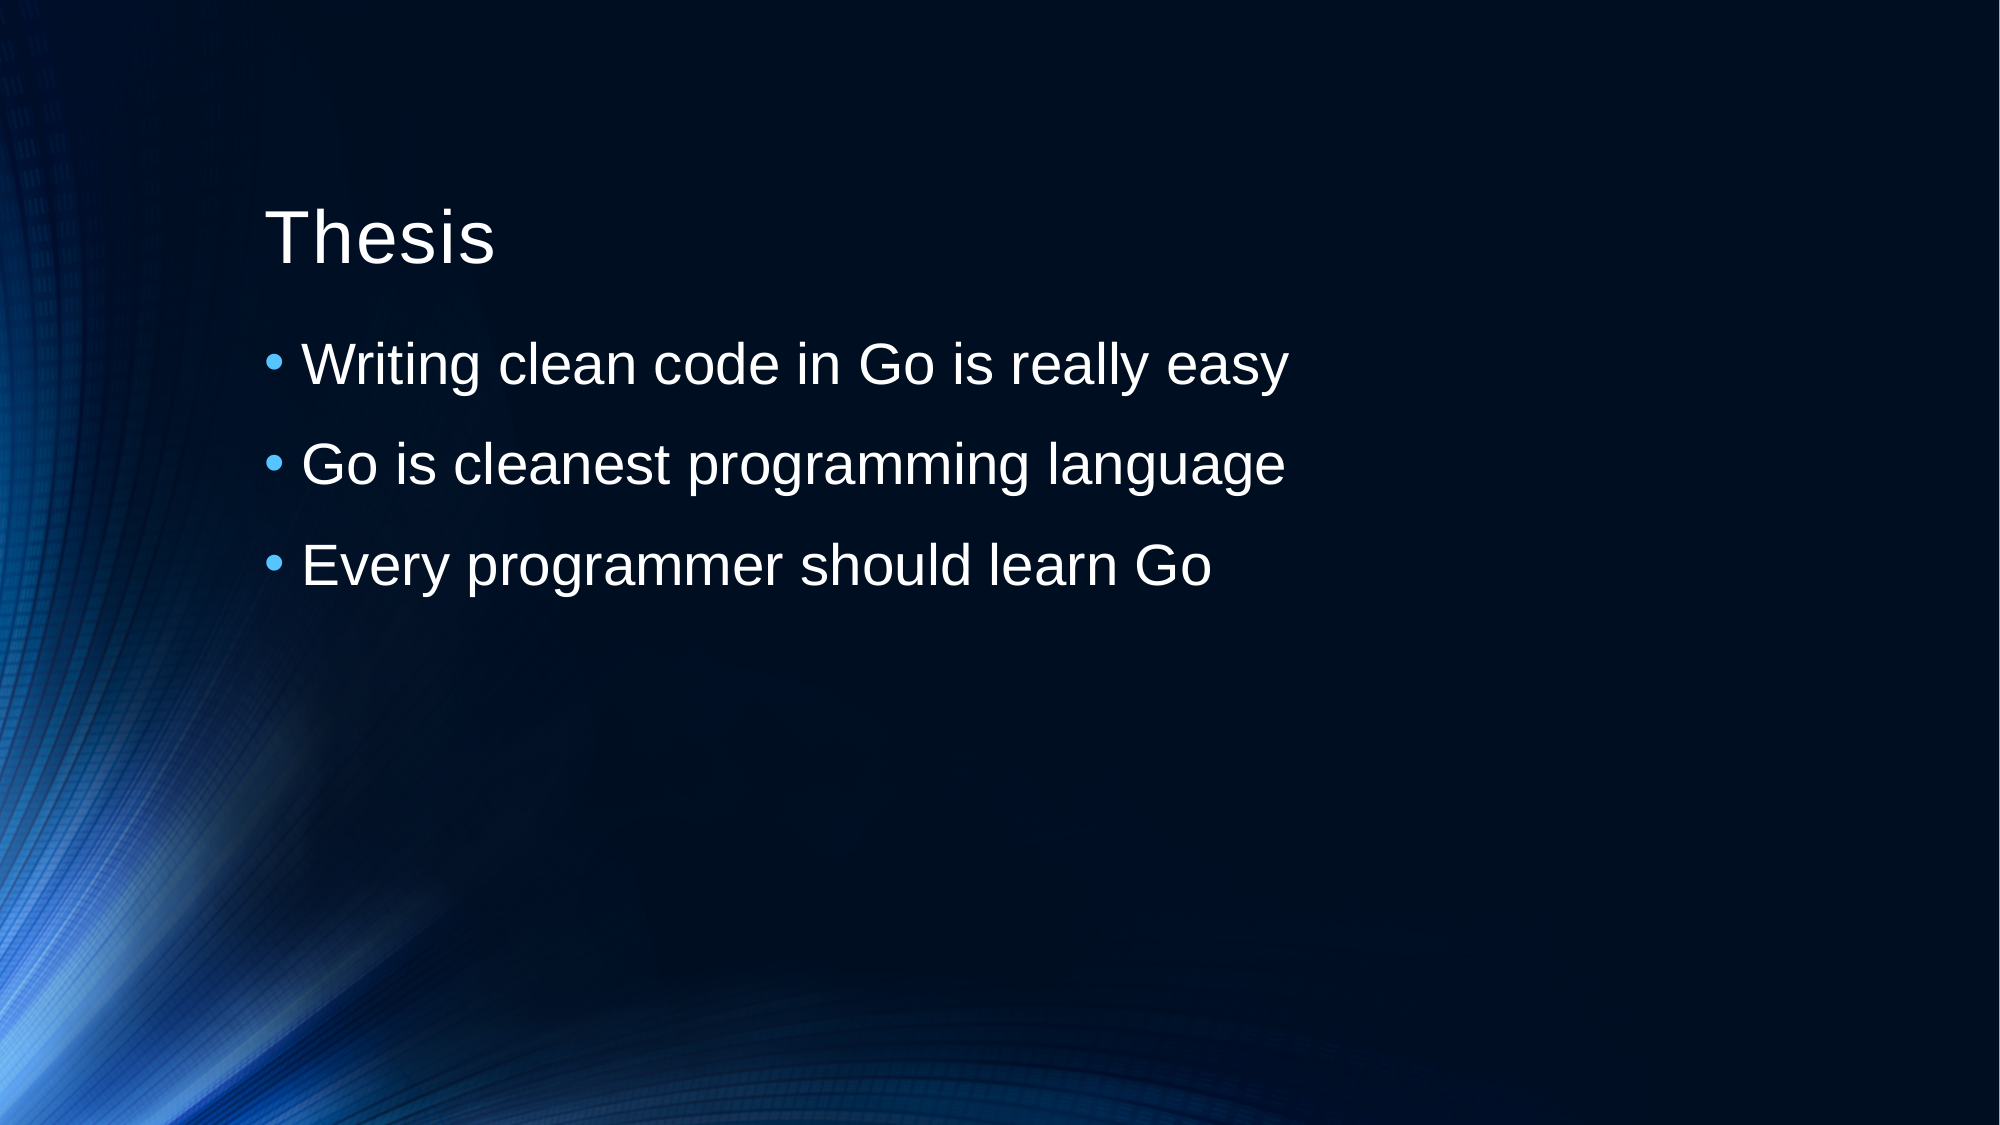

# Thesis
Writing clean code in Go is really easy
Go is cleanest programming language
Every programmer should learn Go